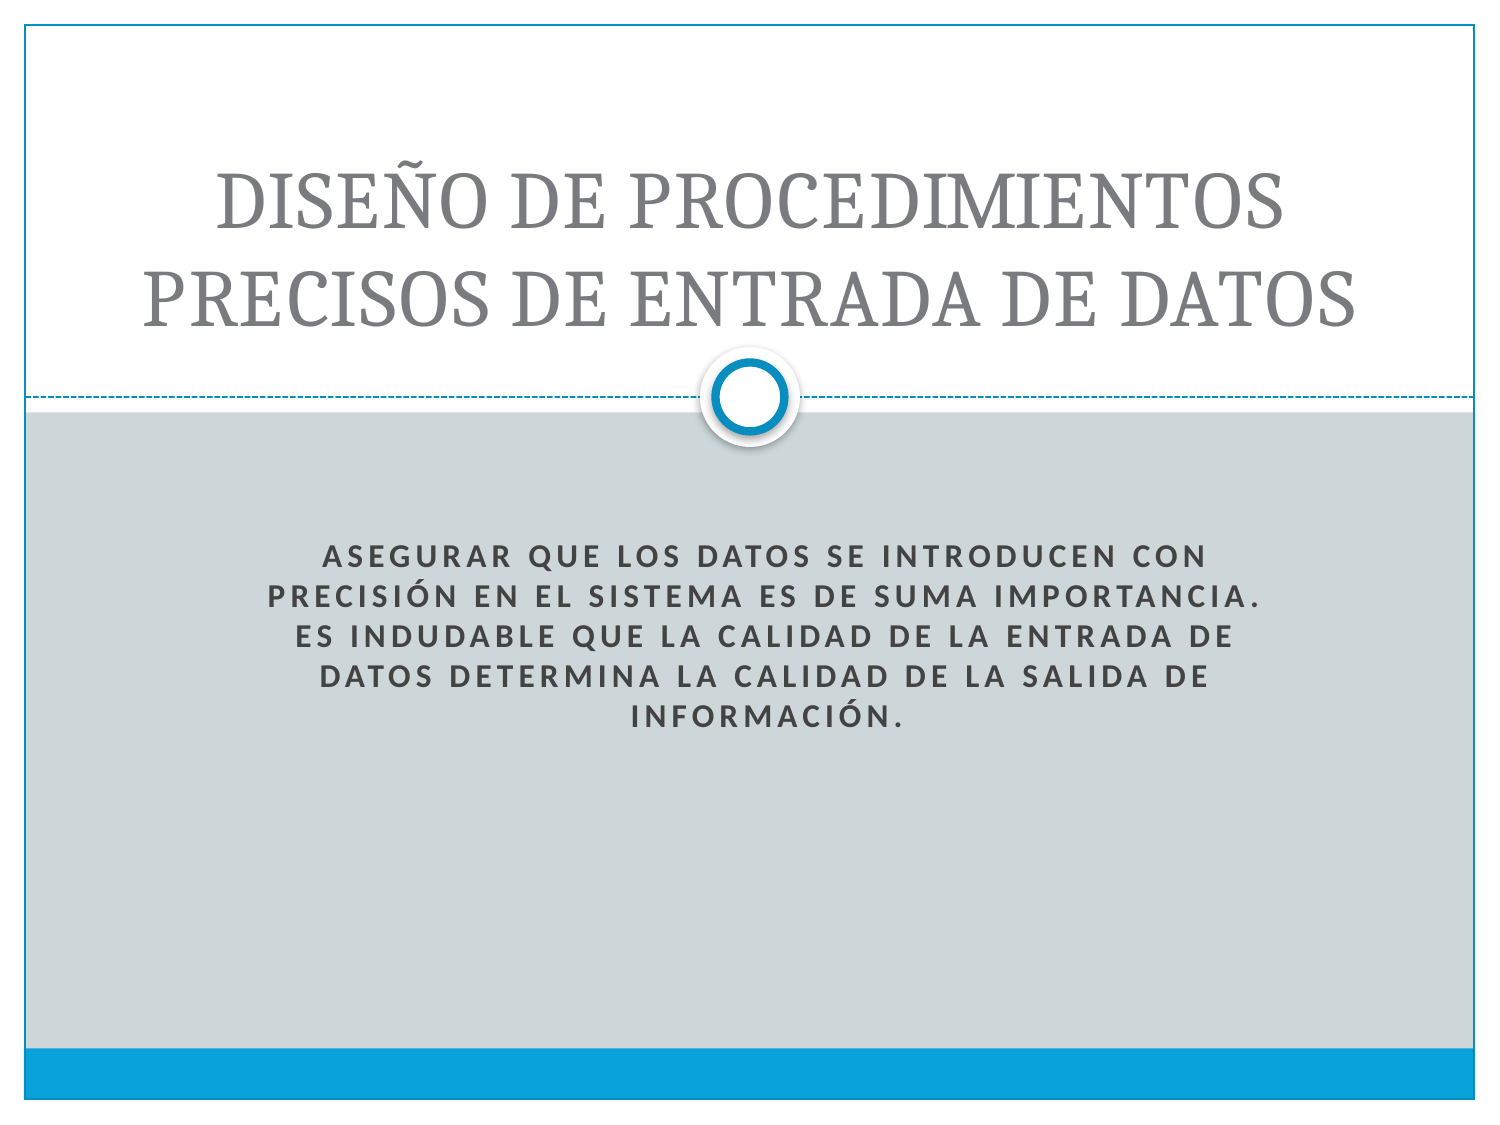

# DISEÑO DE PROCEDIMIENTOS PRECISOS DE ENTRADA DE DATOS
Asegurar que los datos se introducen con precisión en el sistema es de suma importancia. Es indudable que la calidad de la entrada de datos determina la calidad de la salida de información.